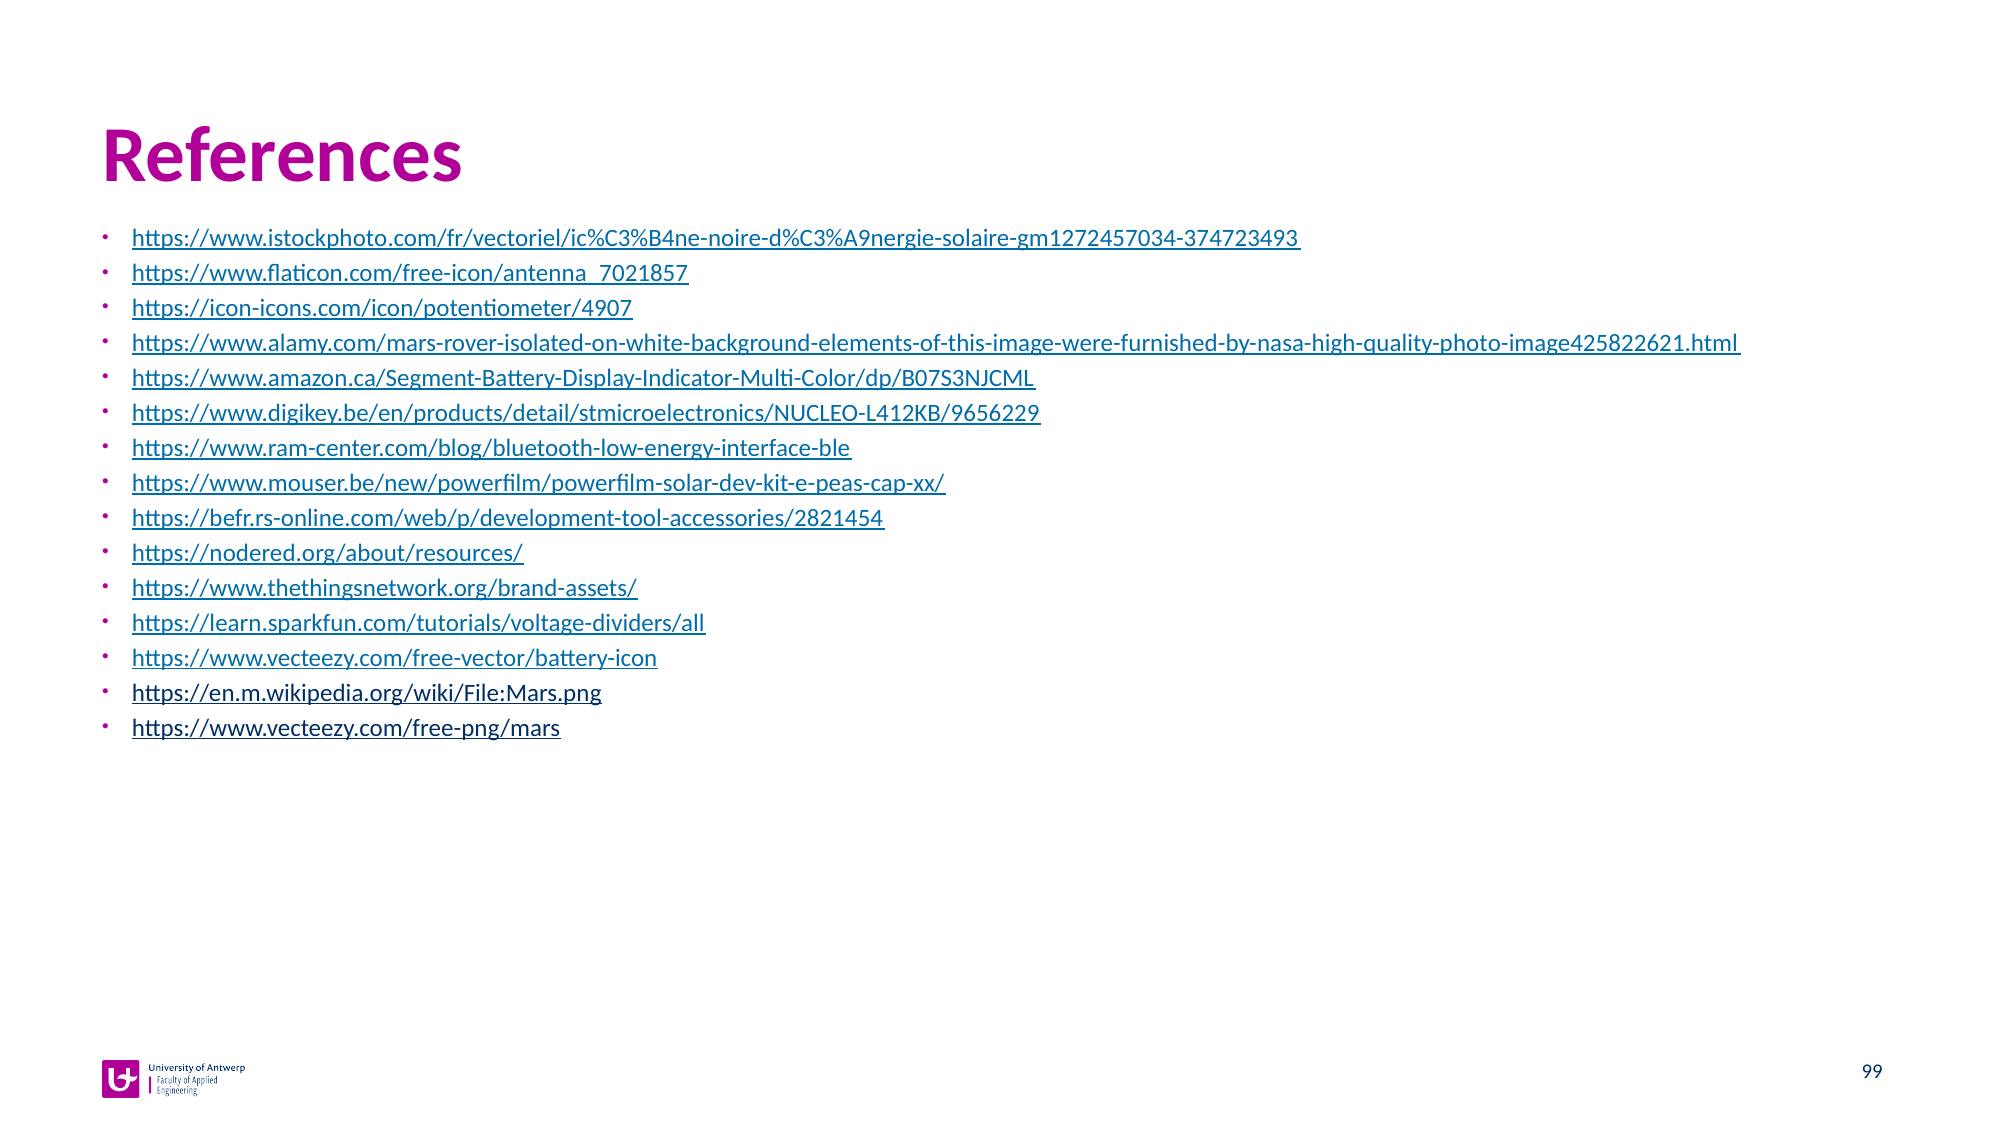

# References
https://www.istockphoto.com/fr/vectoriel/ic%C3%B4ne-noire-d%C3%A9nergie-solaire-gm1272457034-374723493
https://www.flaticon.com/free-icon/antenna_7021857
https://icon-icons.com/icon/potentiometer/4907
https://www.alamy.com/mars-rover-isolated-on-white-background-elements-of-this-image-were-furnished-by-nasa-high-quality-photo-image425822621.html
https://www.amazon.ca/Segment-Battery-Display-Indicator-Multi-Color/dp/B07S3NJCML
https://www.digikey.be/en/products/detail/stmicroelectronics/NUCLEO-L412KB/9656229
https://www.ram-center.com/blog/bluetooth-low-energy-interface-ble
https://www.mouser.be/new/powerfilm/powerfilm-solar-dev-kit-e-peas-cap-xx/
https://befr.rs-online.com/web/p/development-tool-accessories/2821454
https://nodered.org/about/resources/
https://www.thethingsnetwork.org/brand-assets/
https://learn.sparkfun.com/tutorials/voltage-dividers/all
https://www.vecteezy.com/free-vector/battery-icon
https://en.m.wikipedia.org/wiki/File:Mars.png
https://www.vecteezy.com/free-png/mars

99